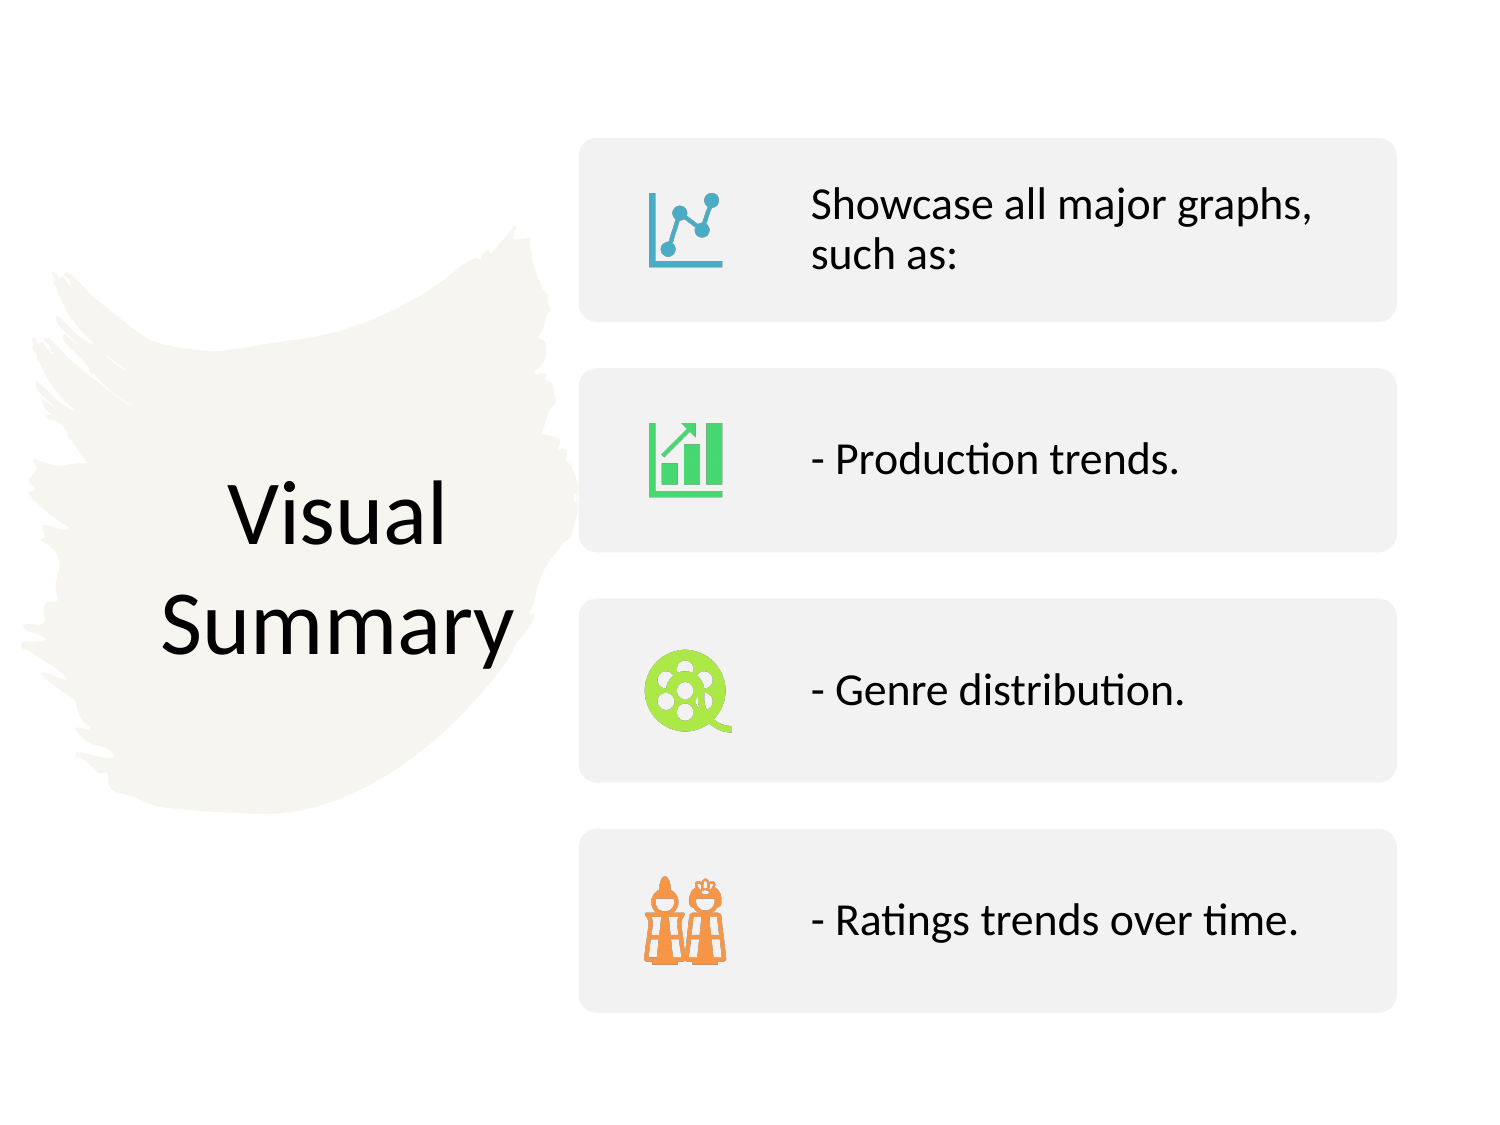

# Visual Summary
Showcase all major graphs, such as:
- Production trends.
- Genre distribution.
- Ratings trends over time.